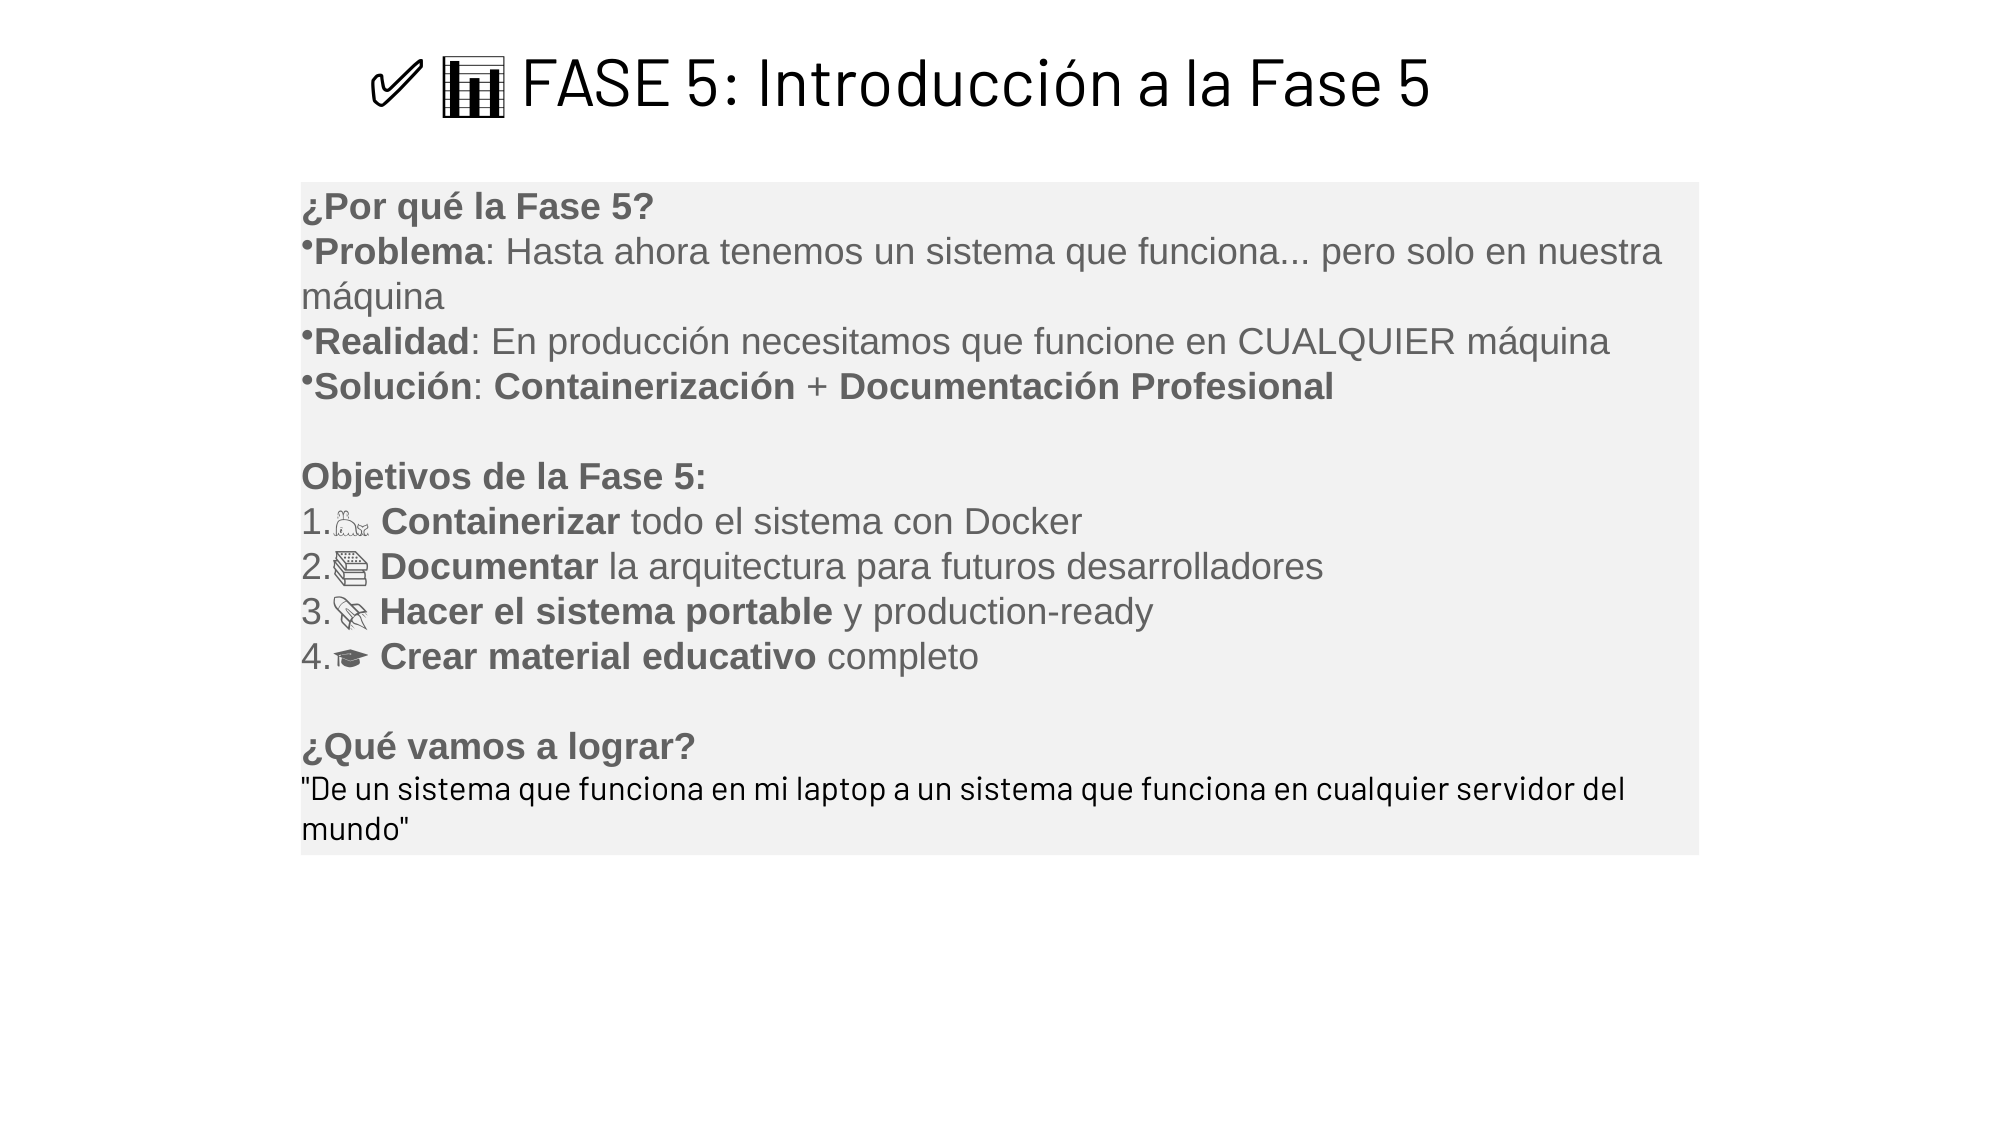

# ✅ 📊 FASE 5: Introducción a la Fase 5
¿Por qué la Fase 5?
Problema: Hasta ahora tenemos un sistema que funciona... pero solo en nuestra máquina
Realidad: En producción necesitamos que funcione en CUALQUIER máquina
Solución: Containerización + Documentación Profesional

Objetivos de la Fase 5:
🐳 Containerizar todo el sistema con Docker
📚 Documentar la arquitectura para futuros desarrolladores
🚀 Hacer el sistema portable y production-ready
🎓 Crear material educativo completo

¿Qué vamos a lograr?
"De un sistema que funciona en mi laptop a un sistema que funciona en cualquier servidor del mundo"